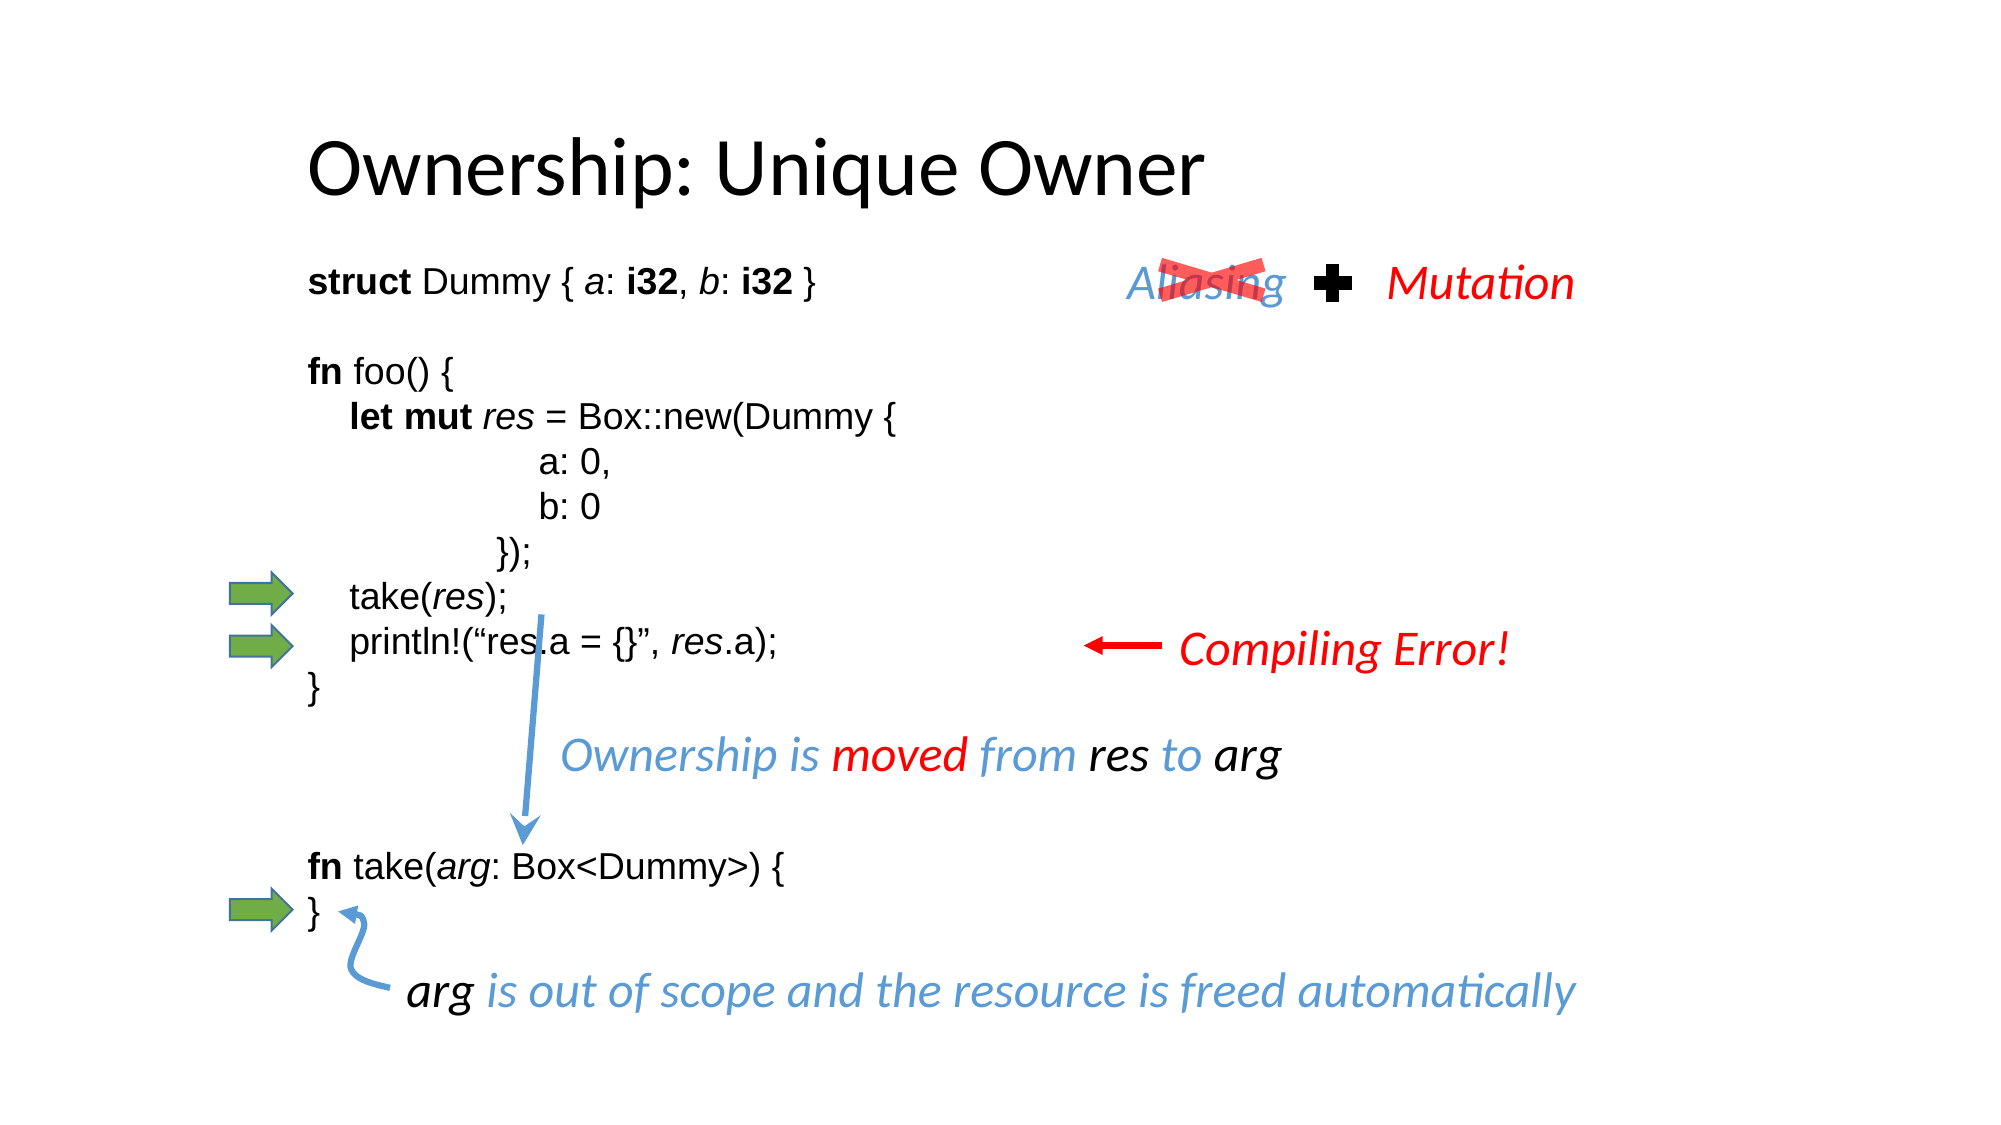

Ownership: Unique Owner
Aliasing
Mutation
struct Dummy { a: i32, b: i32 }

fn foo() {
    let mut res = Box::new(Dummy {
                      a: 0,
                      b: 0
                  });
    take(res);
    println!(“res.a = {}”, res.a);
}

fn take(arg: Box<Dummy>) {
}

Compiling Error!

Ownership is moved from res to arg

arg is out of scope and the resource is freed automatically